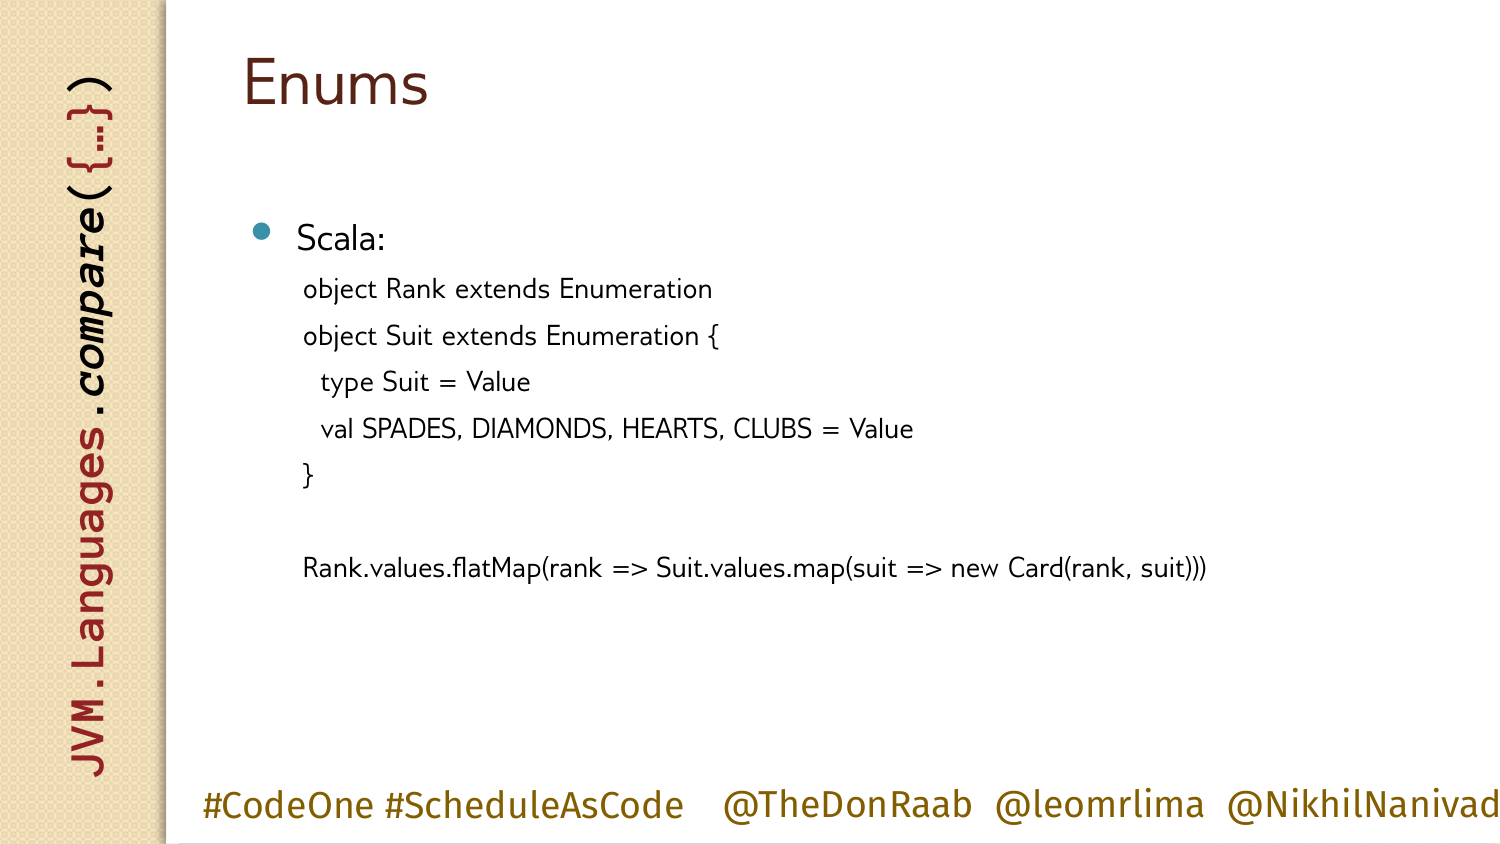

# Enums
Scala:
object Rank extends Enumeration
object Suit extends Enumeration {
  type Suit = Value
  val SPADES, DIAMONDS, HEARTS, CLUBS = Value
}

Rank.values.flatMap(rank => Suit.values.map(suit => new Card(rank, suit)))